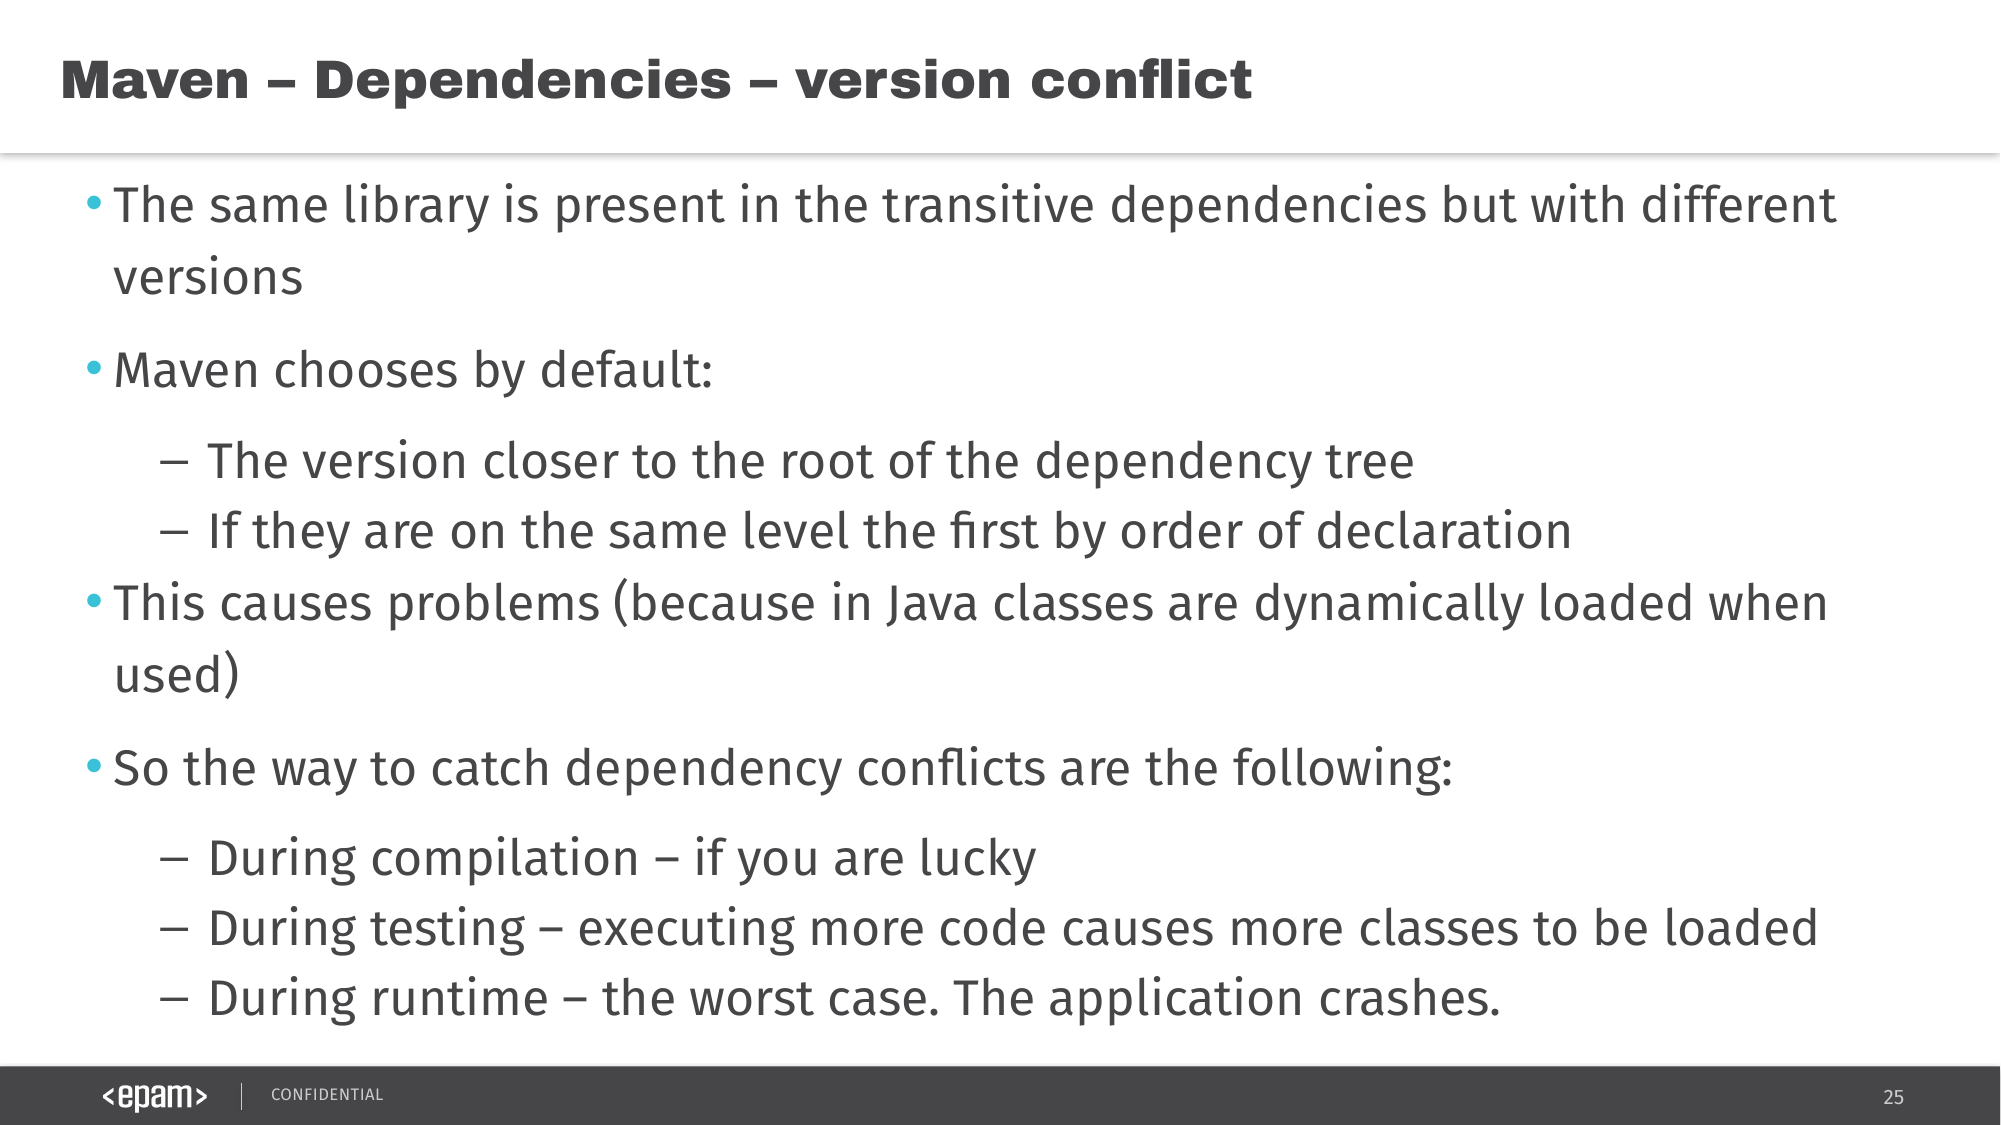

Maven – Dependencies – version conflict
The same library is present in the transitive dependencies but with different versions
Maven chooses by default:
The version closer to the root of the dependency tree
If they are on the same level the first by order of declaration
This causes problems (because in Java classes are dynamically loaded when used)
So the way to catch dependency conflicts are the following:
During compilation – if you are lucky
During testing – executing more code causes more classes to be loaded
During runtime – the worst case. The application crashes.